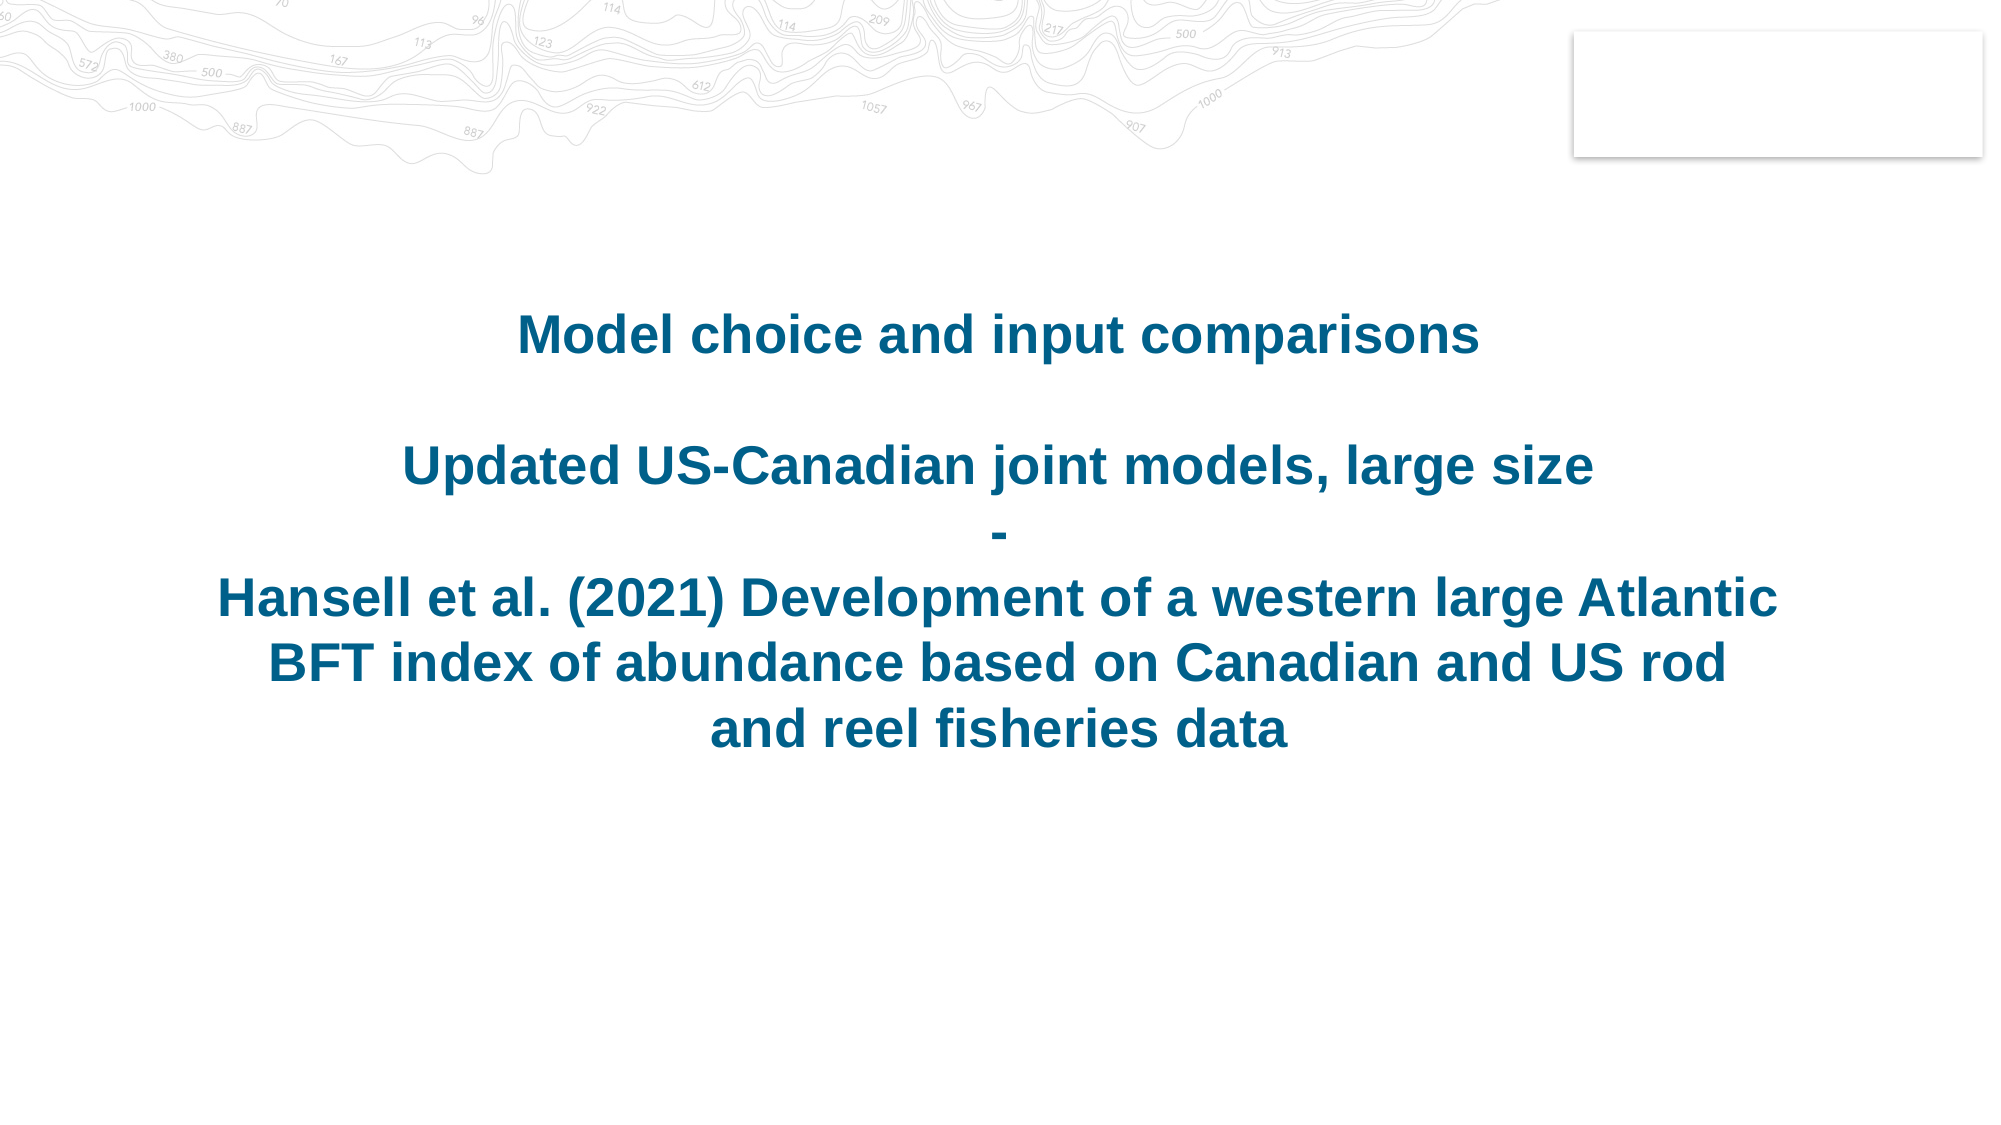

# Model choice and input comparisons Updated US-Canadian joint models, large size - Hansell et al. (2021) Development of a western large Atlantic BFT index of abundance based on Canadian and US rod and reel fisheries data